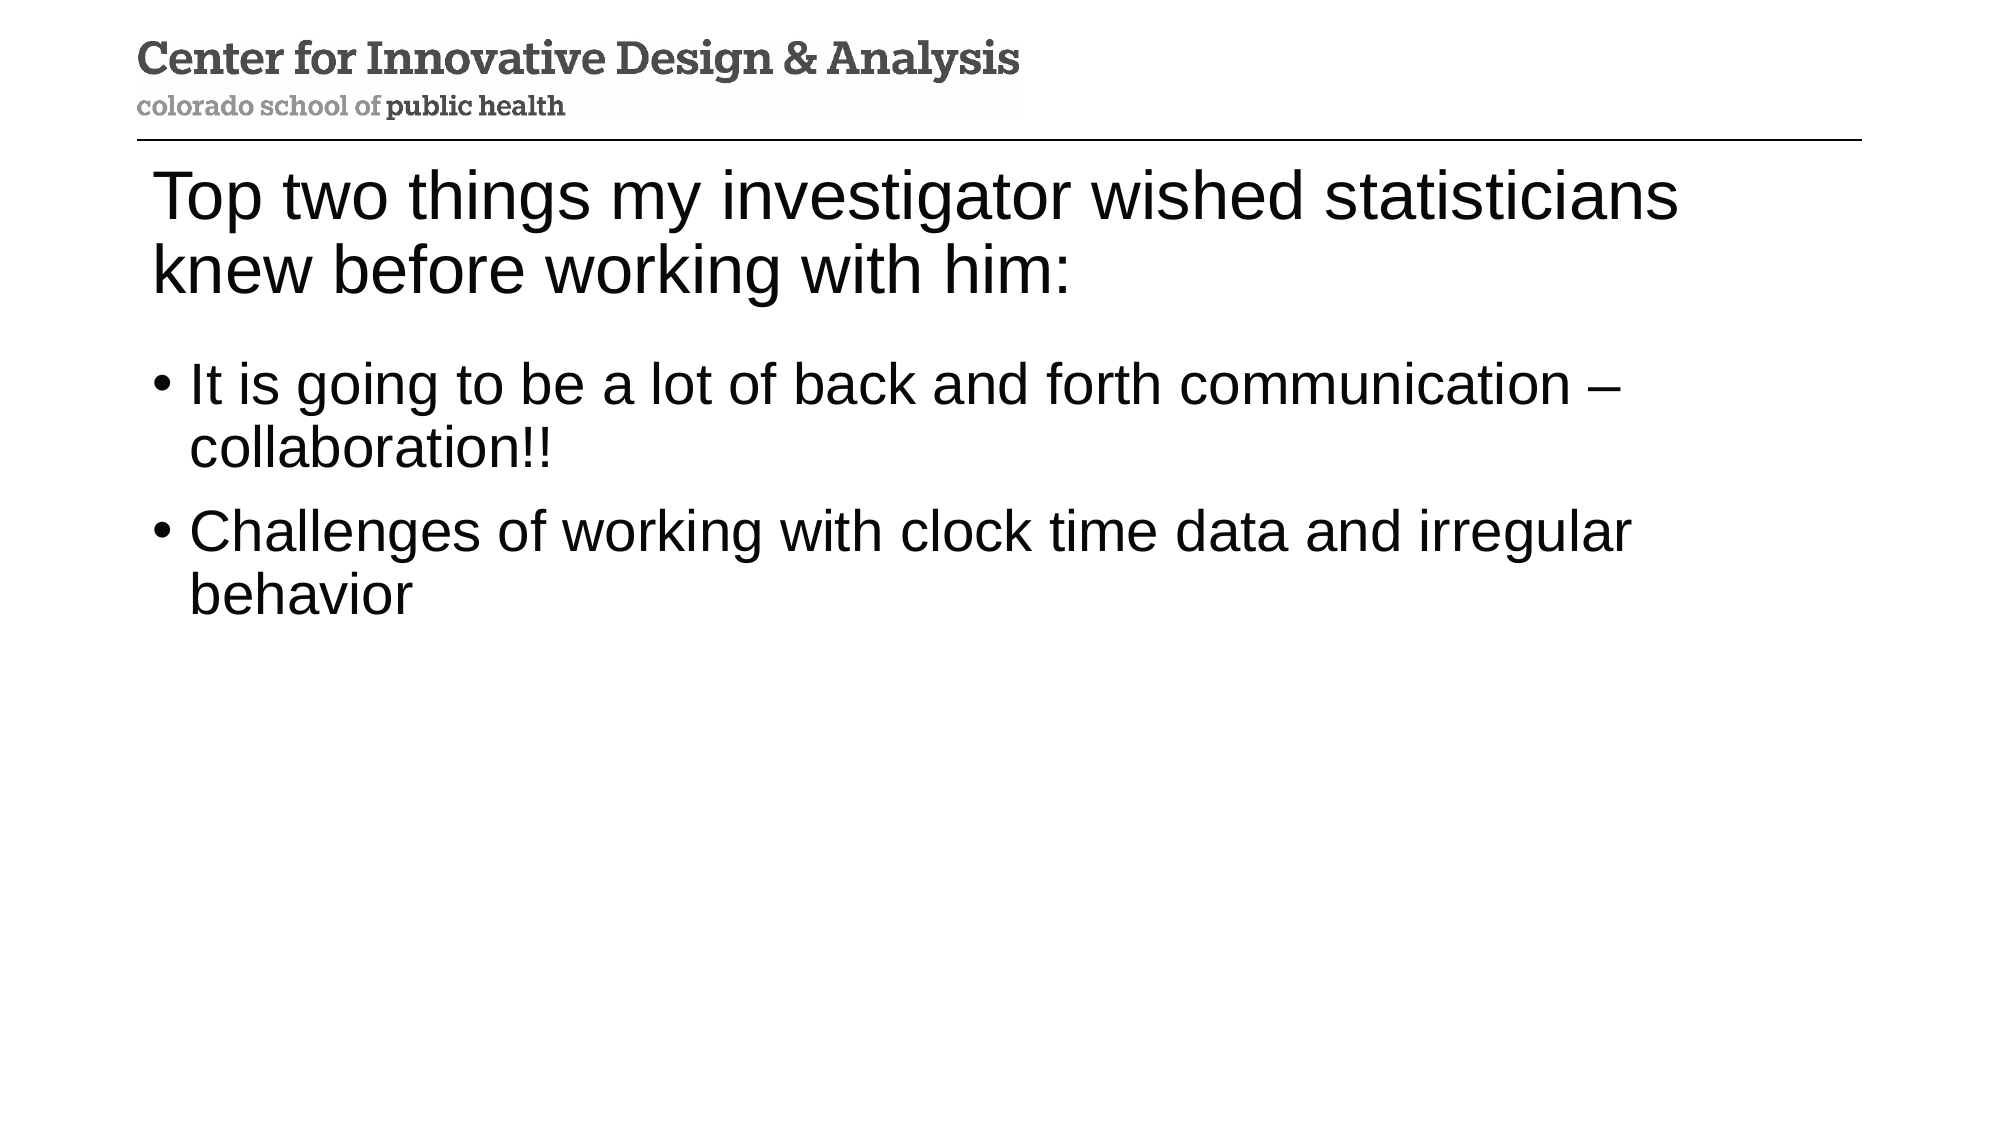

# Top two things my investigator wished statisticians knew before working with him:
It is going to be a lot of back and forth communication –collaboration!!
Challenges of working with clock time data and irregular behavior